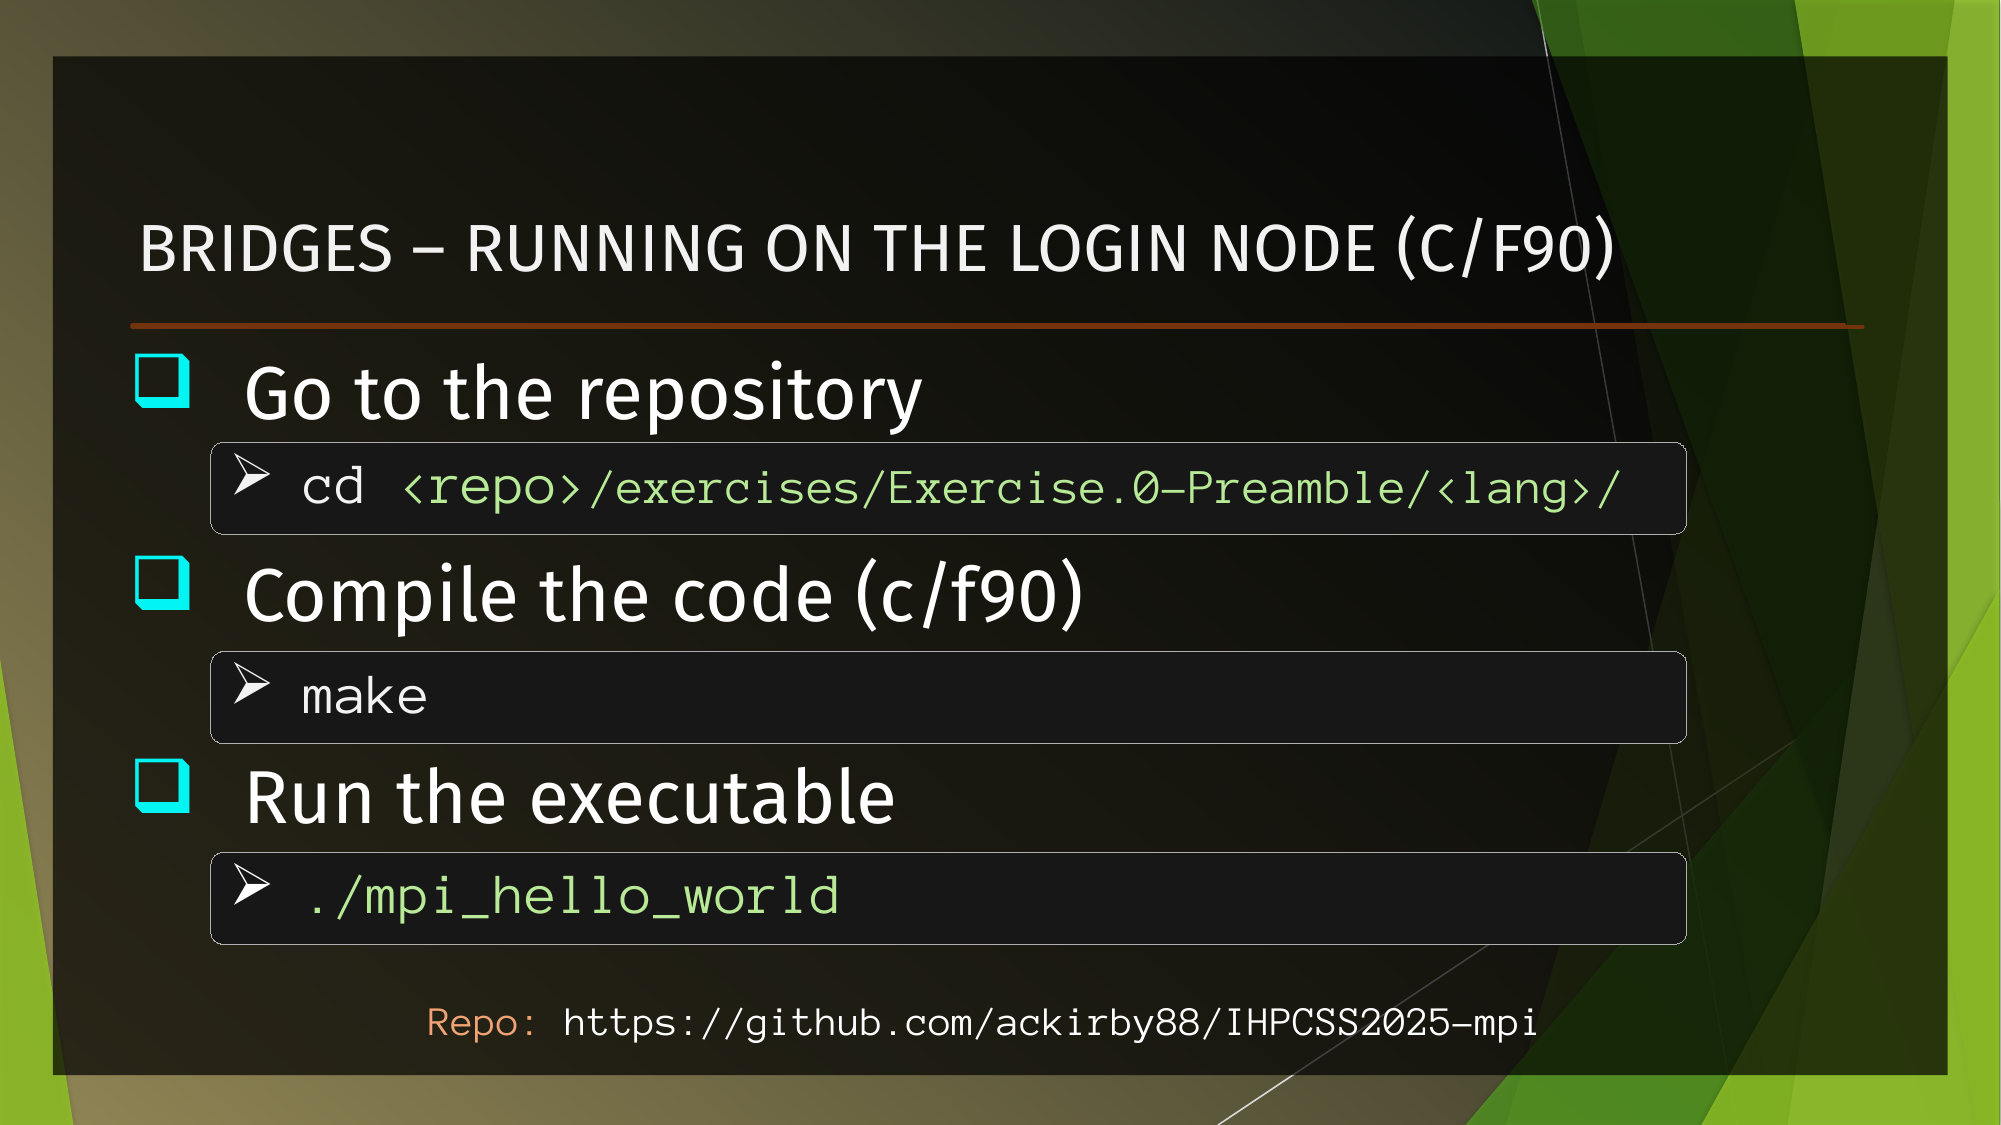

# Bridges – Running on the Login Node (C/F90)
 Go to the repository

 Compile the code (c/f90)

 Run the executable

cd <repo>/exercises/Exercise.0-Preamble/<lang>/
make
./mpi_hello_world
Repo: https://github.com/ackirby88/IHPCSS2025-mpi